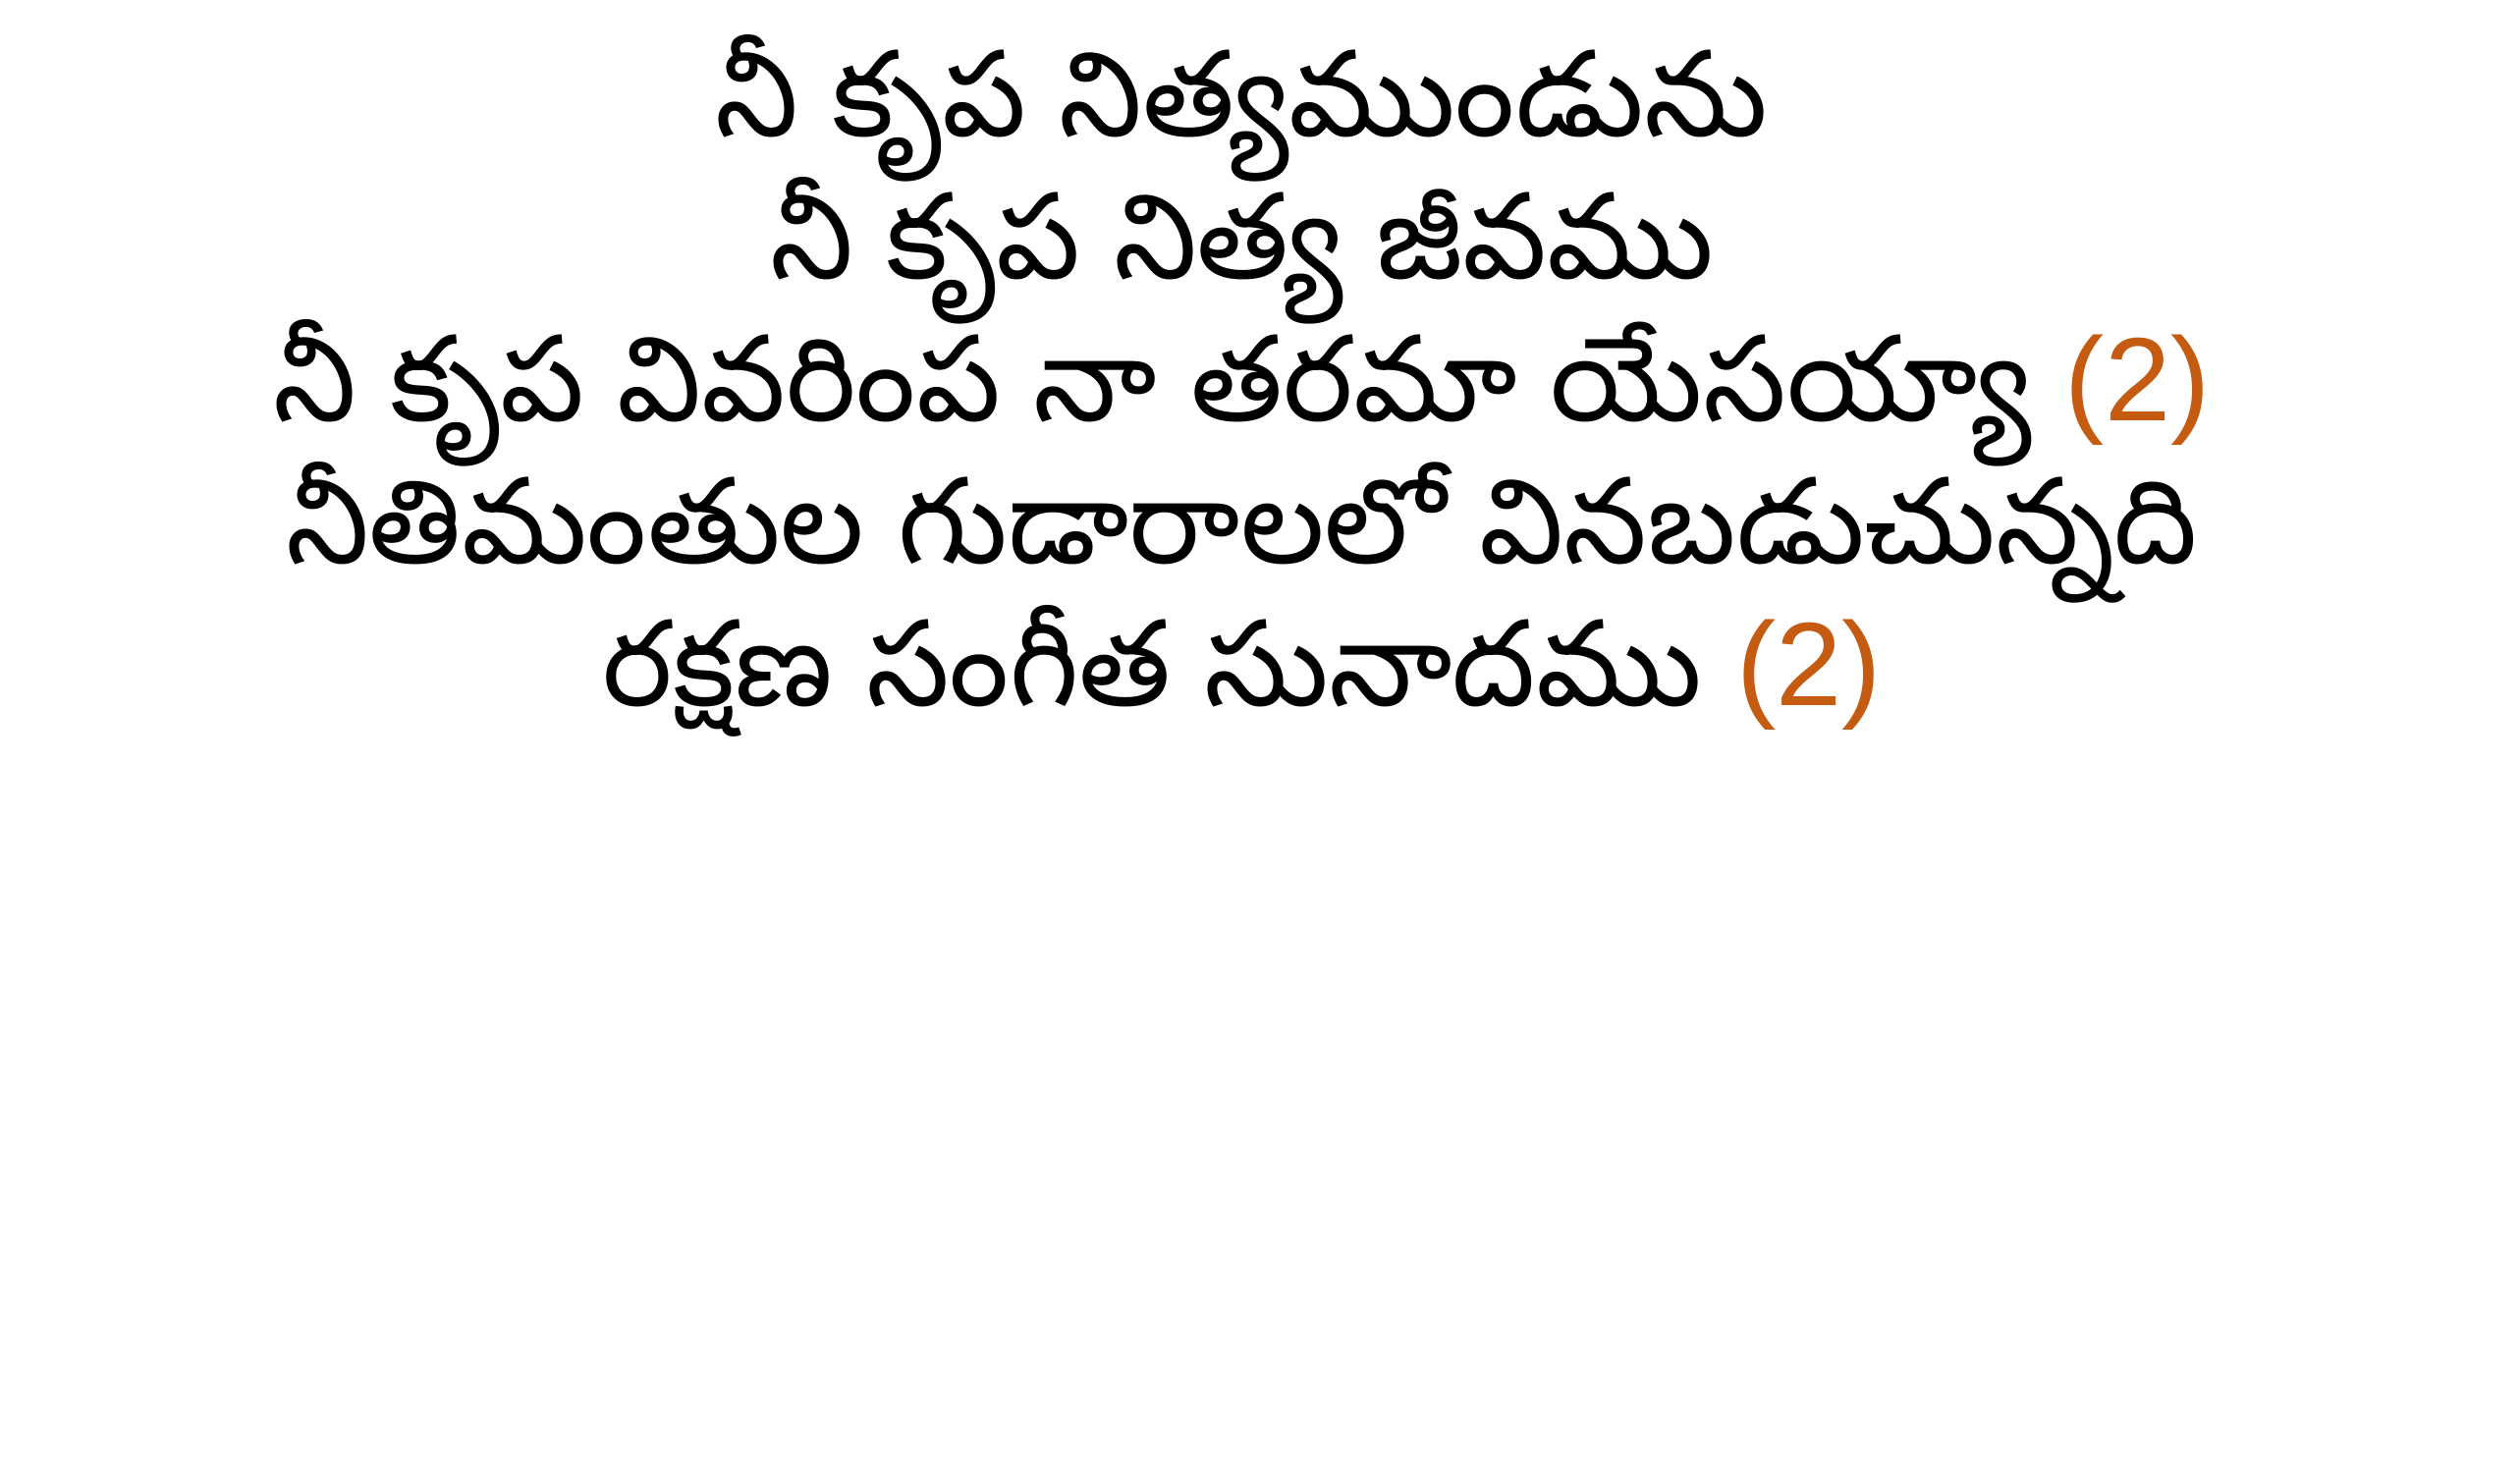

నీ కృప నిత్యముండును
నీ కృప నిత్య జీవము
నీ కృప వివరింప నా తరమా యేసయ్యా (2)
నీతిమంతుల గుడారాలలో వినబడుచున్నది
రక్షణ సంగీత సునాదము (2)